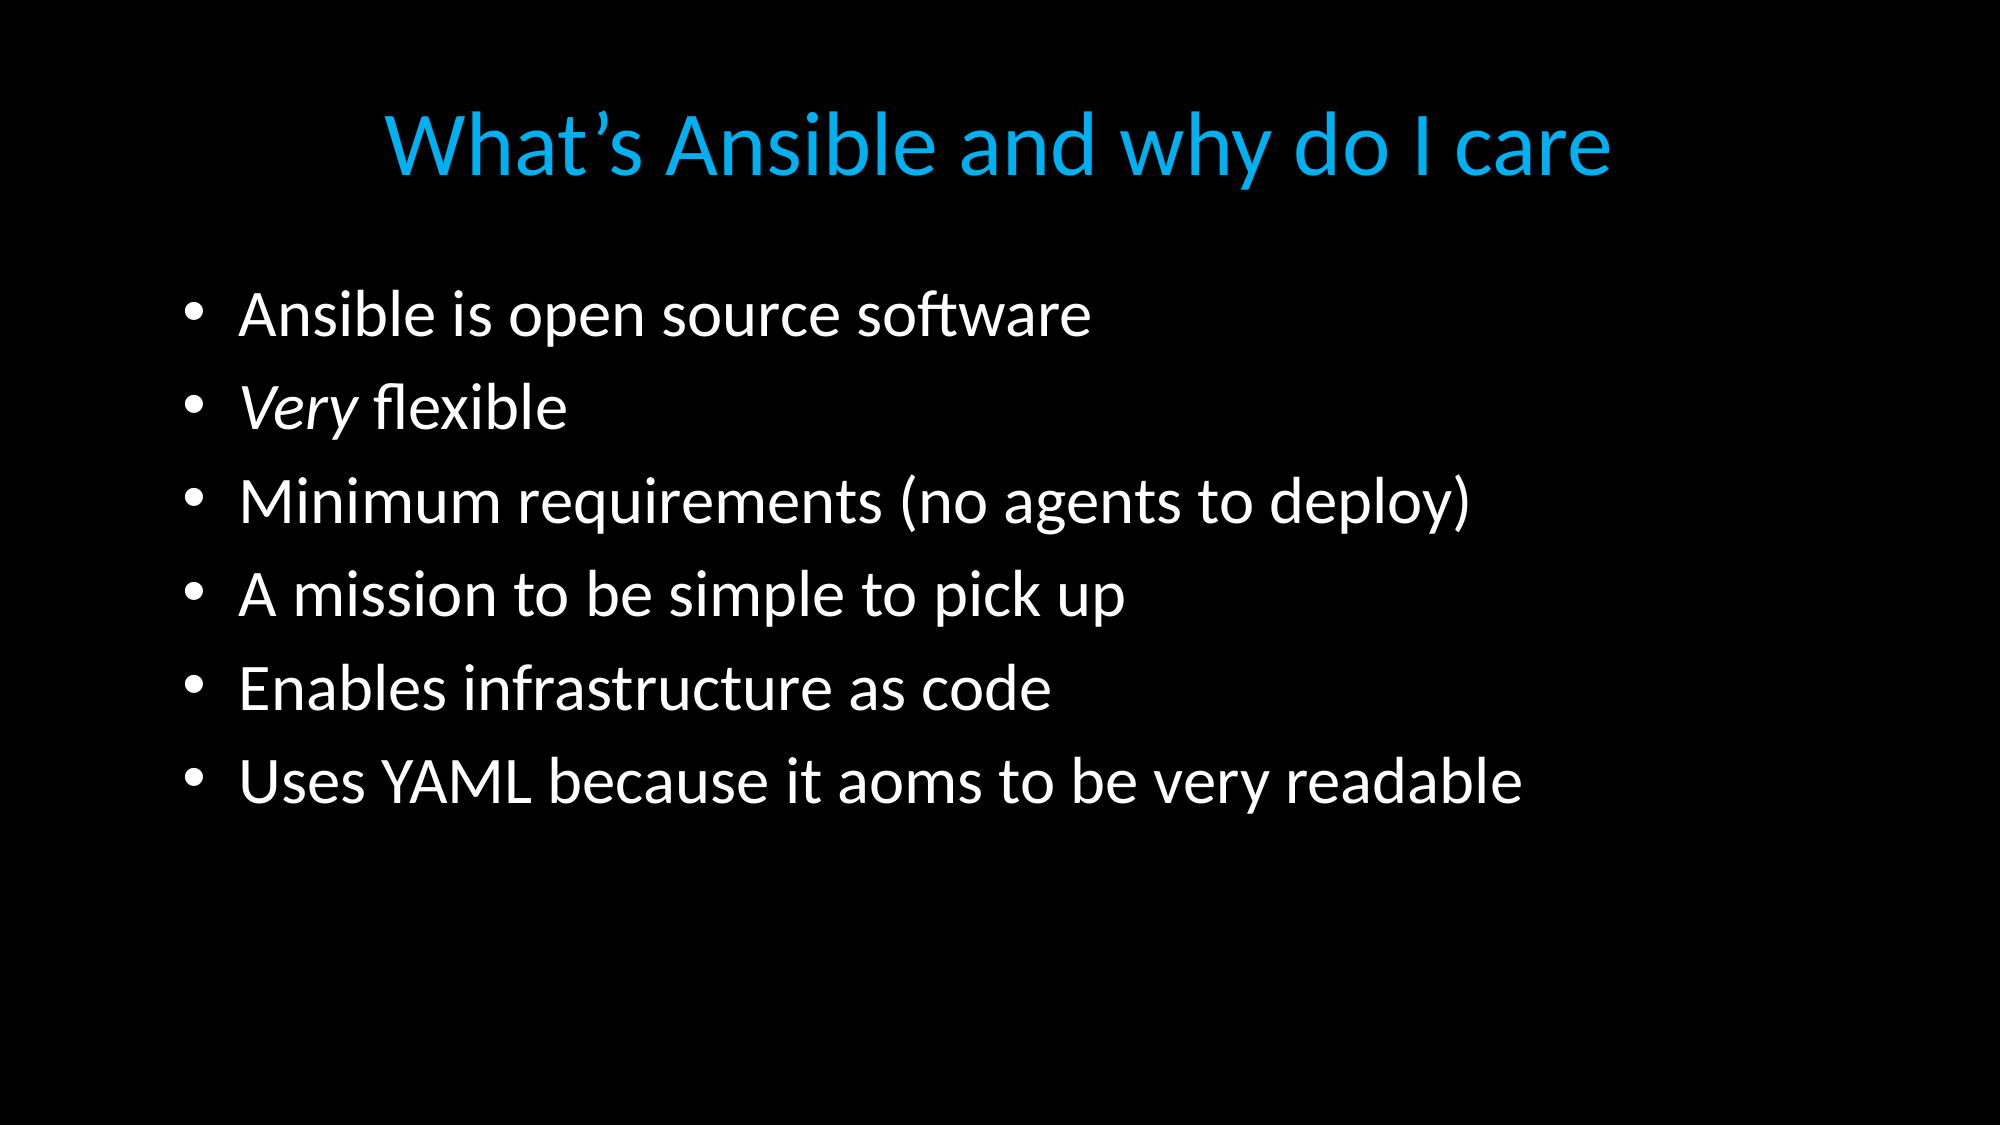

# What’s Ansible and why do I care
Ansible is open source software
Very flexible
Minimum requirements (no agents to deploy)
A mission to be simple to pick up
Enables infrastructure as code
Uses YAML because it aoms to be very readable